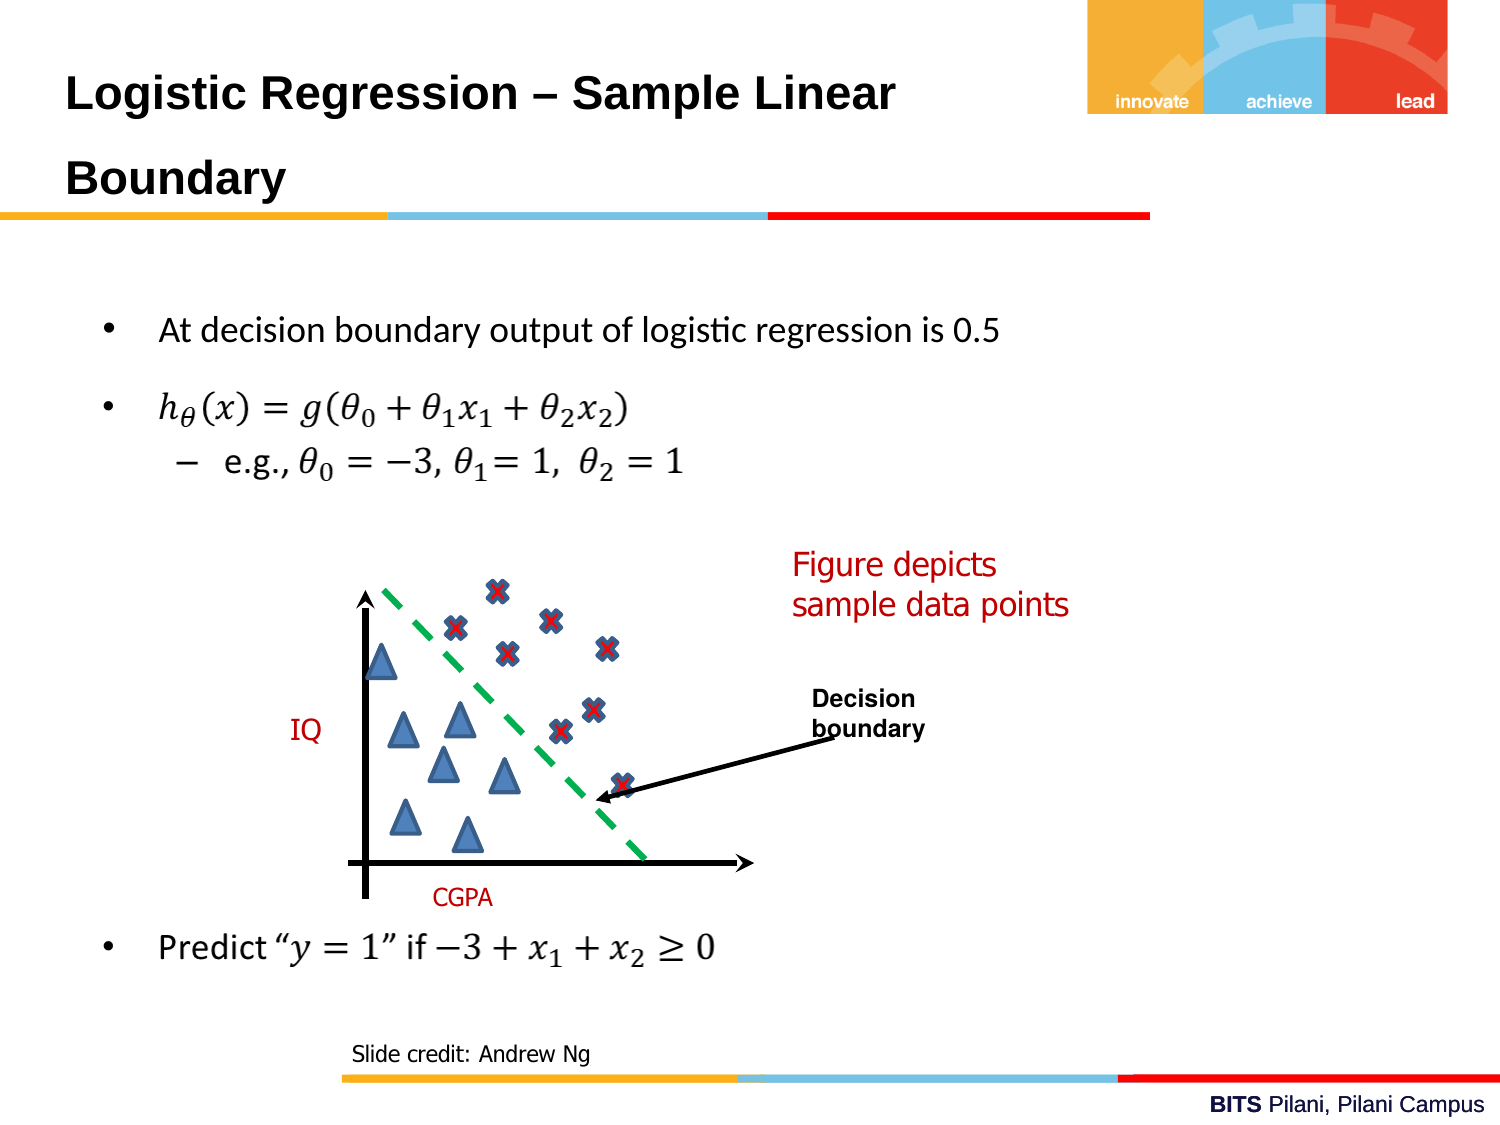

Logistic Regression – Sample Linear Boundary
At decision boundary output of logistic regression is 0.5

Figure depicts sample data points

IQ

CGPA
Decision boundary
Slide credit: Andrew Ng